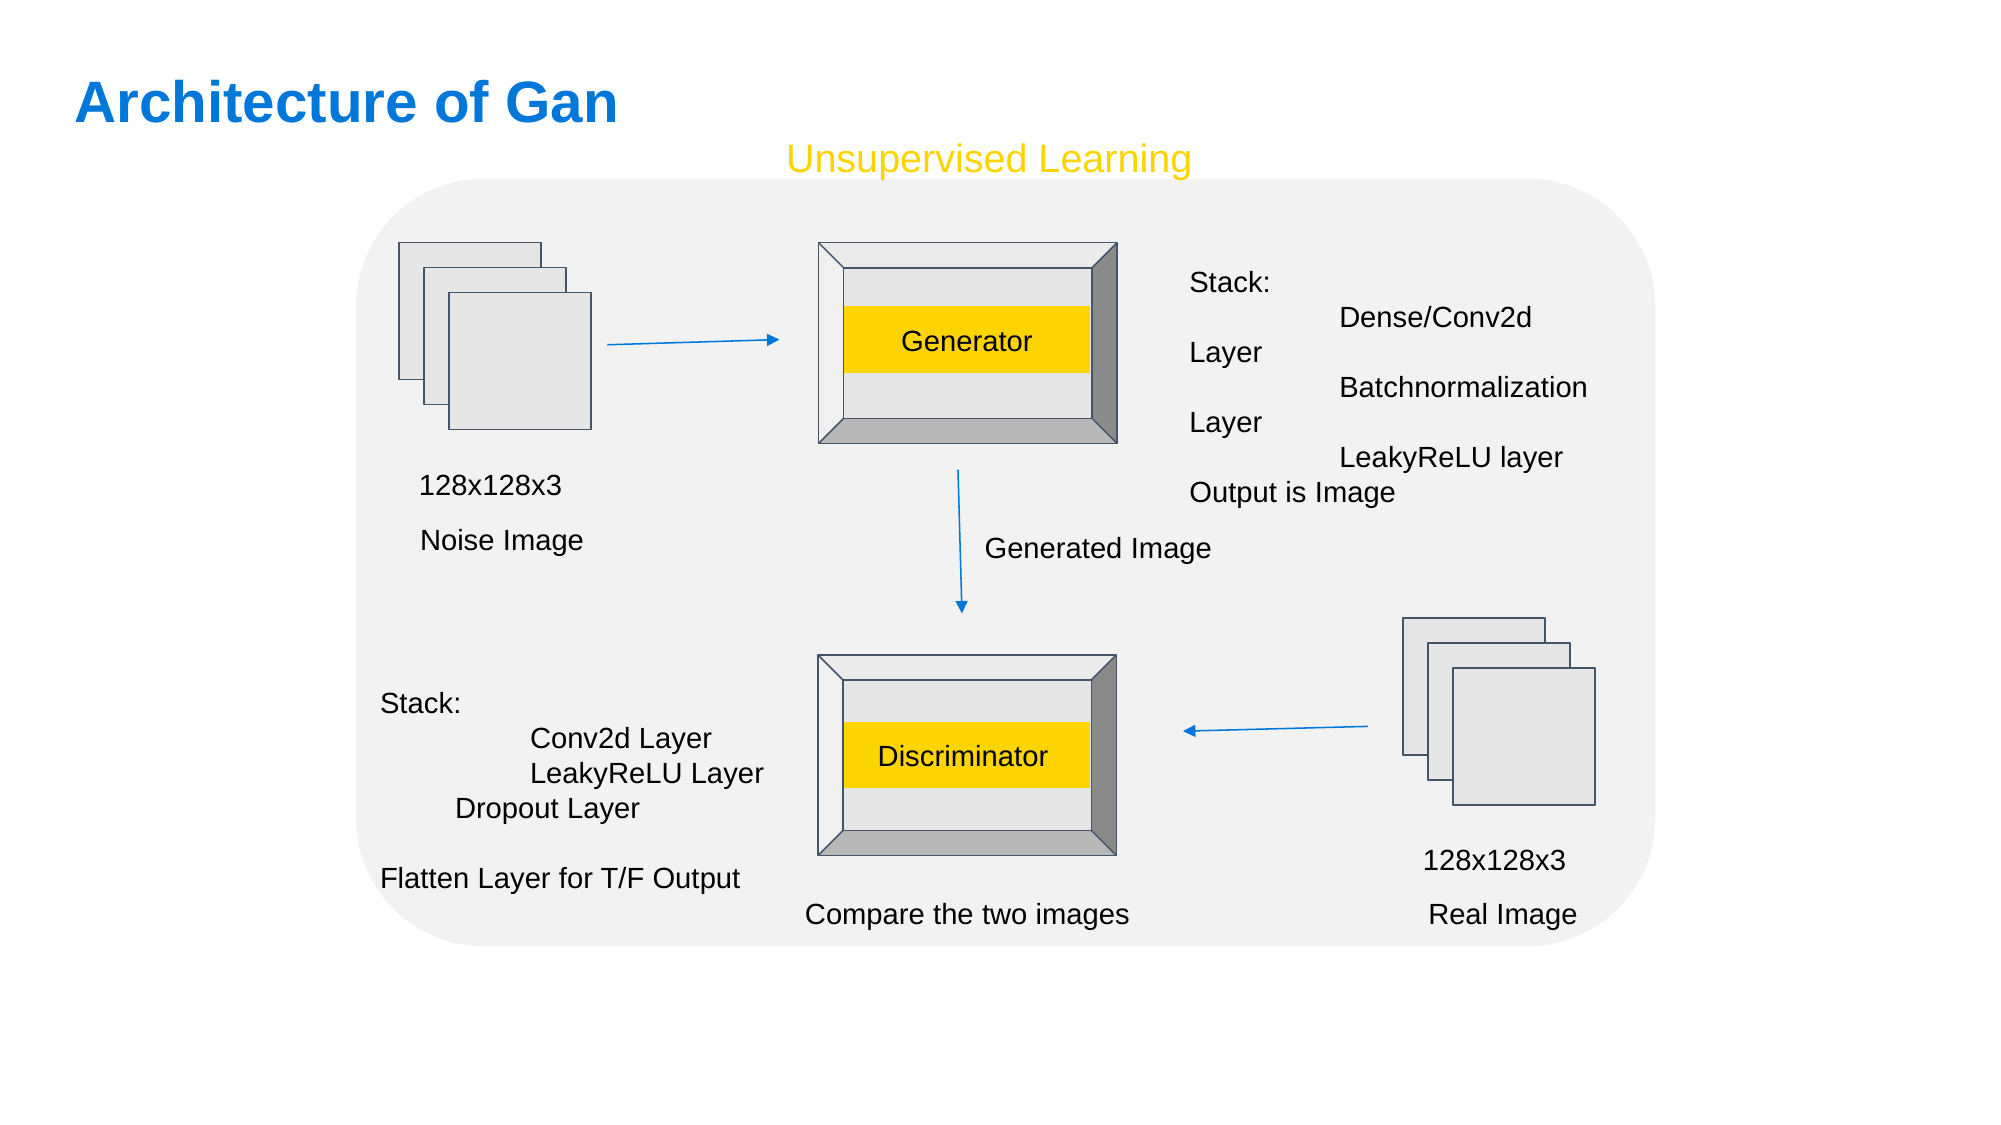

Architecture of Gan
Unsupervised Learning

Stack:
	Dense/Conv2d Layer
	Batchnormalization Layer
	LeakyReLU layer
Output is Image

Generator
128x128x3
Noise Image
Generated Image

Stack:
	Conv2d Layer
	LeakyReLU Layer
Dropout Layer

Flatten Layer for T/F Output
Discriminator
128x128x3
Real Image
Compare the two images